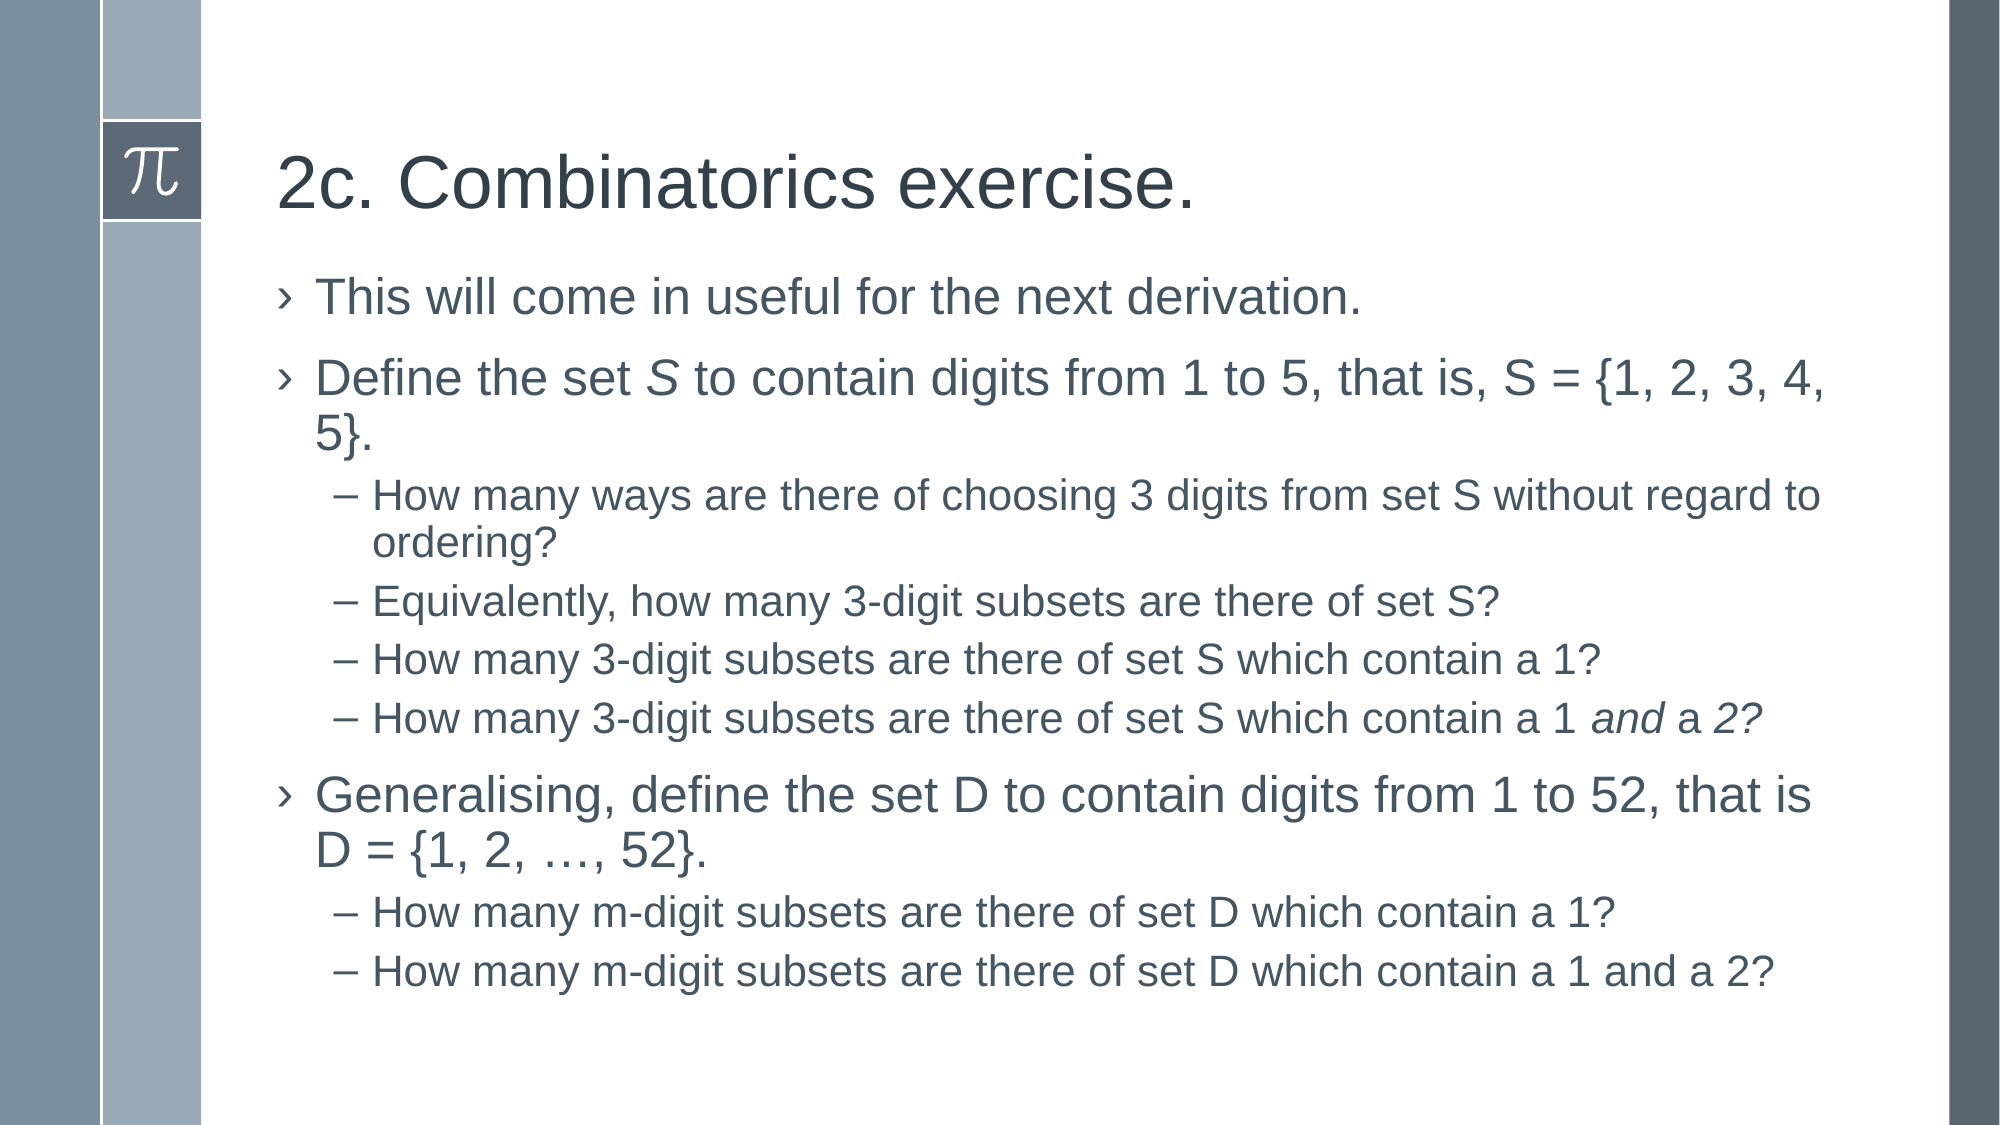

# 2c. Combinatorics exercise.
This will come in useful for the next derivation.
Define the set S to contain digits from 1 to 5, that is, S = {1, 2, 3, 4, 5}.
How many ways are there of choosing 3 digits from set S without regard to ordering?
Equivalently, how many 3-digit subsets are there of set S?
How many 3-digit subsets are there of set S which contain a 1?
How many 3-digit subsets are there of set S which contain a 1 and a 2?
Generalising, define the set D to contain digits from 1 to 52, that is D = {1, 2, …, 52}.
How many m-digit subsets are there of set D which contain a 1?
How many m-digit subsets are there of set D which contain a 1 and a 2?